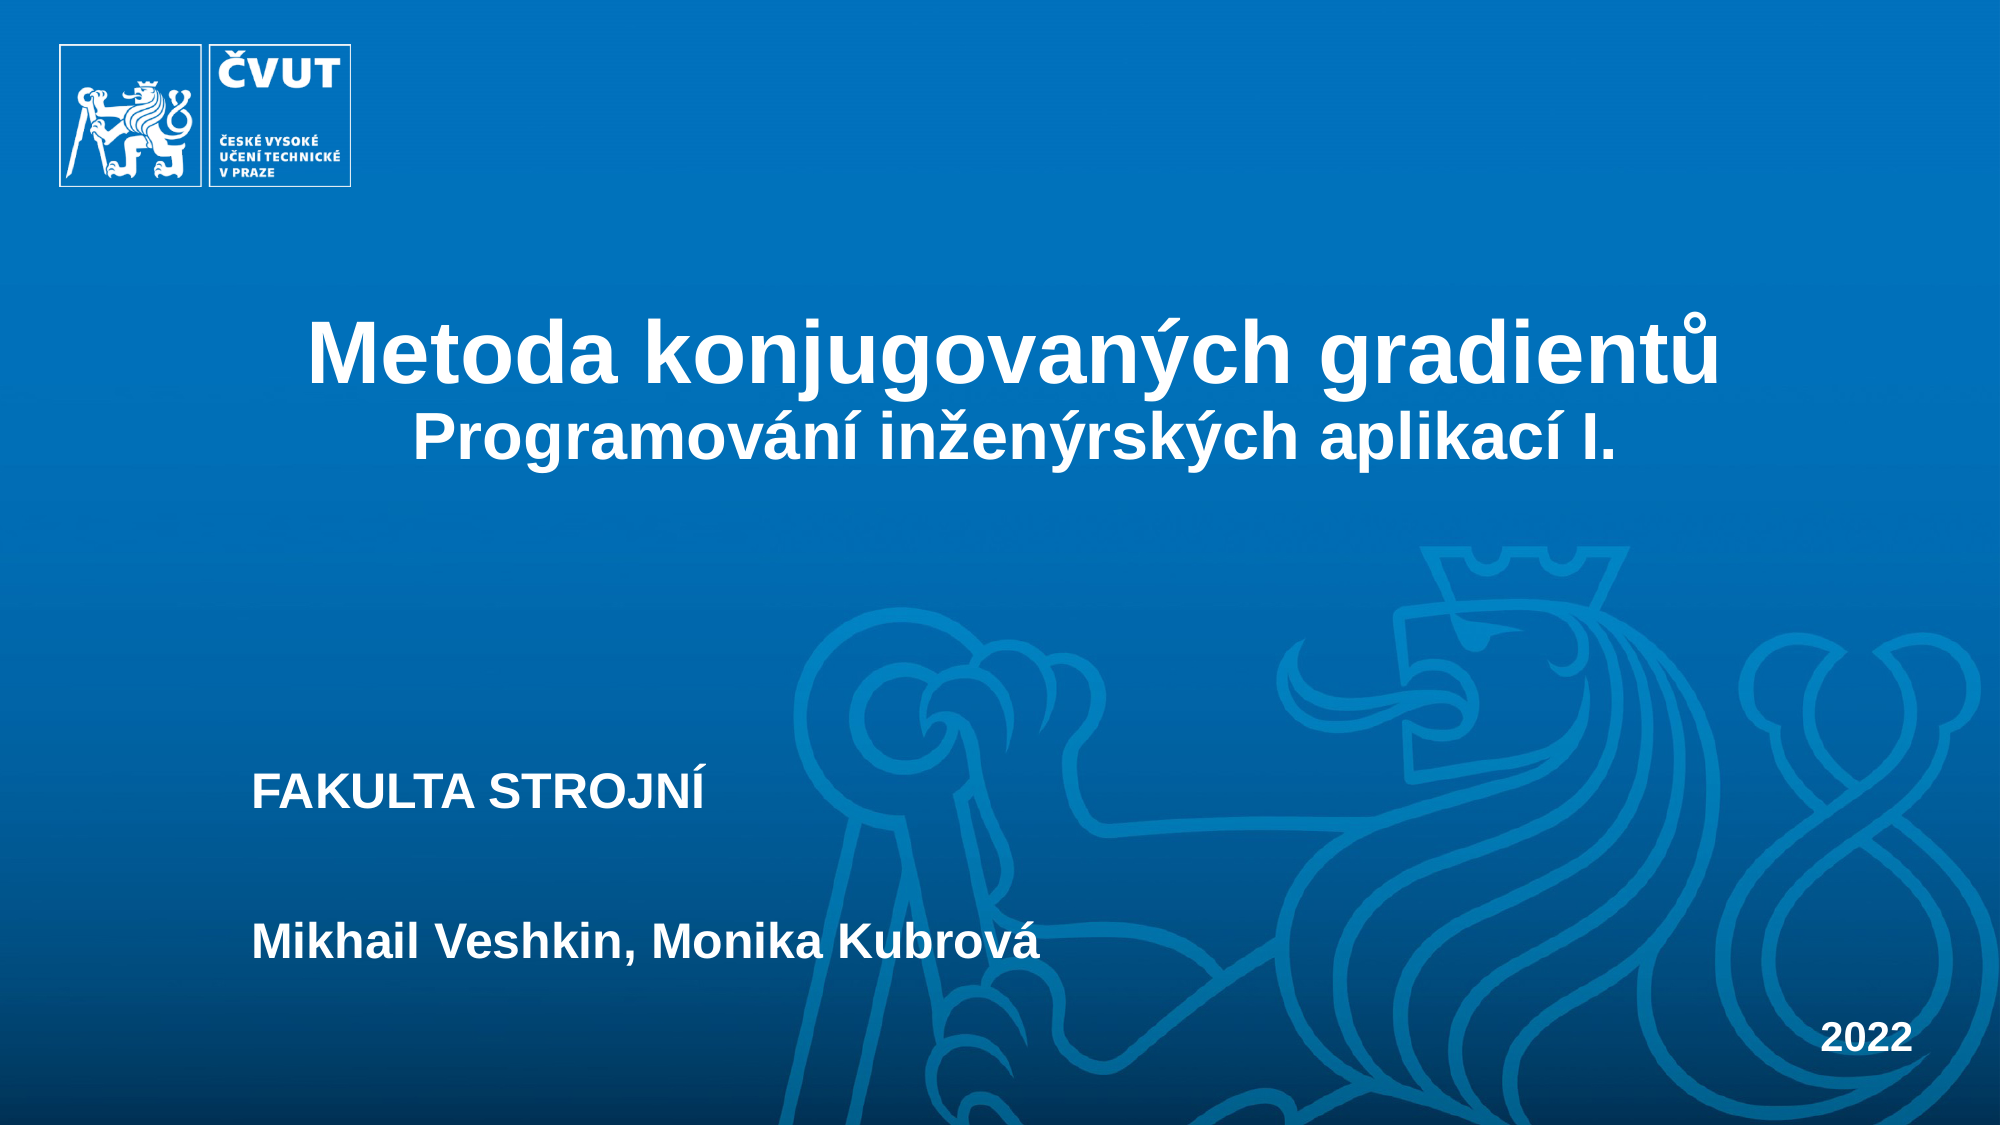

# Metoda konjugovaných gradientů Programování inženýrských aplikací I.
FAKULTA STROJNÍ

Mikhail Veshkin, Monika Kubrová
2022